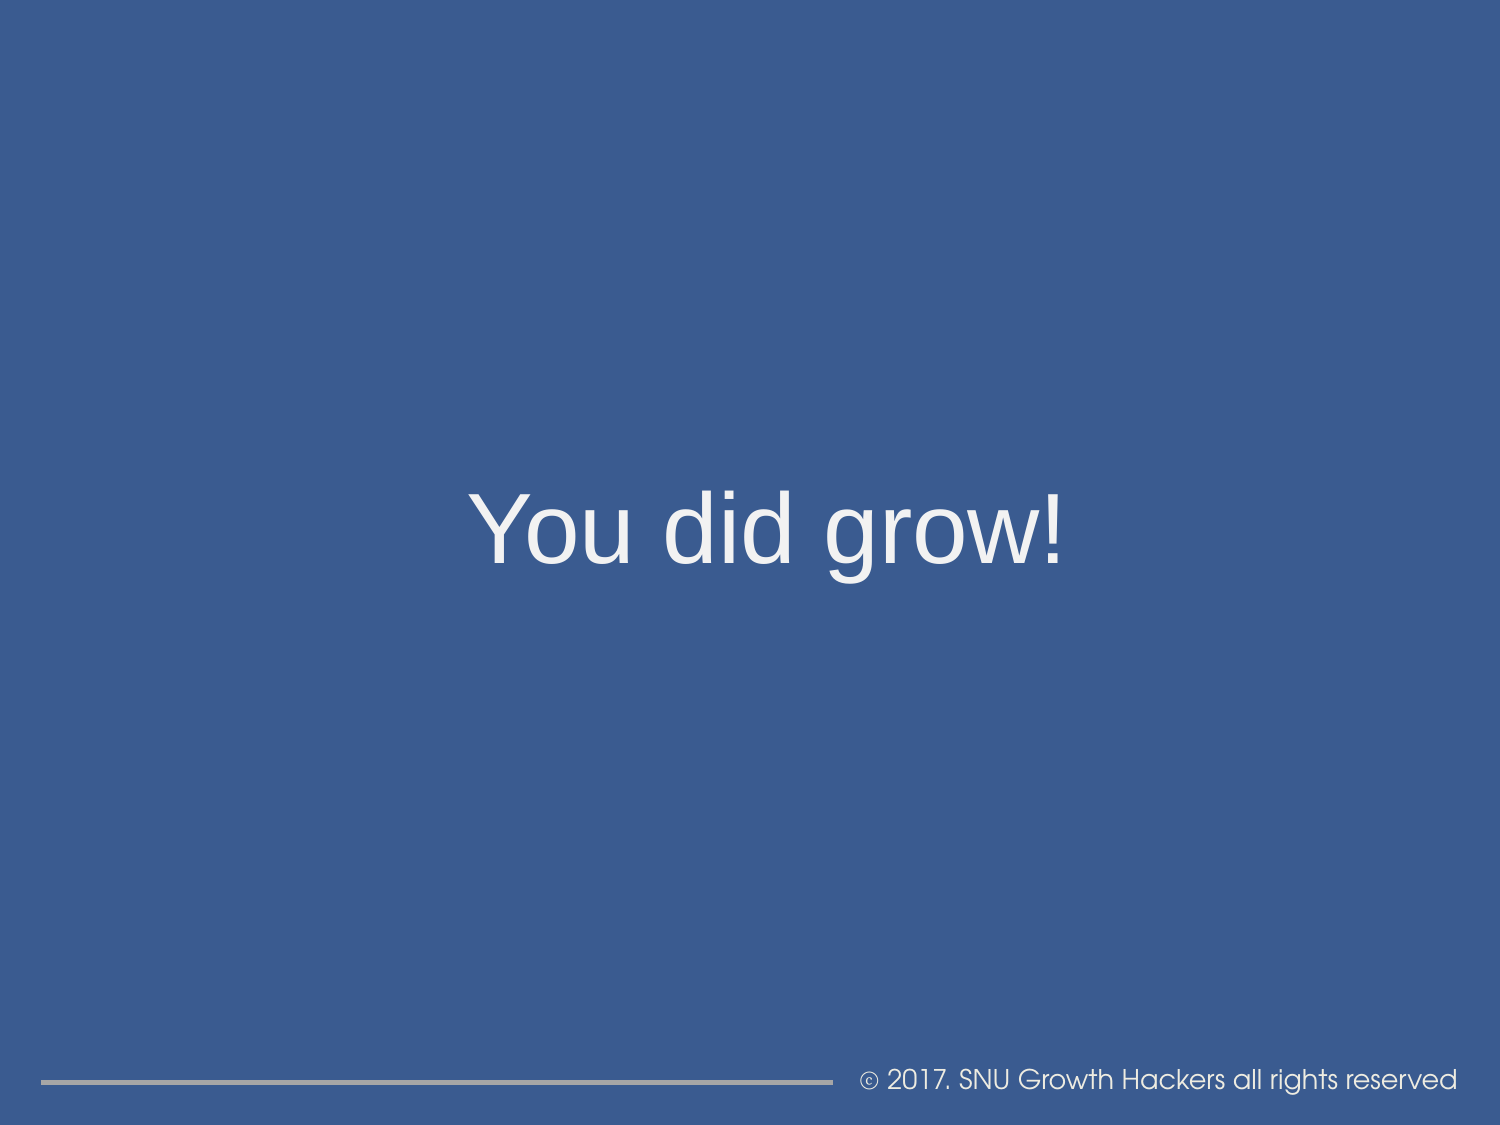

You did grow!
ⓒ 2017. SNU Growth Hackers all rights reserved